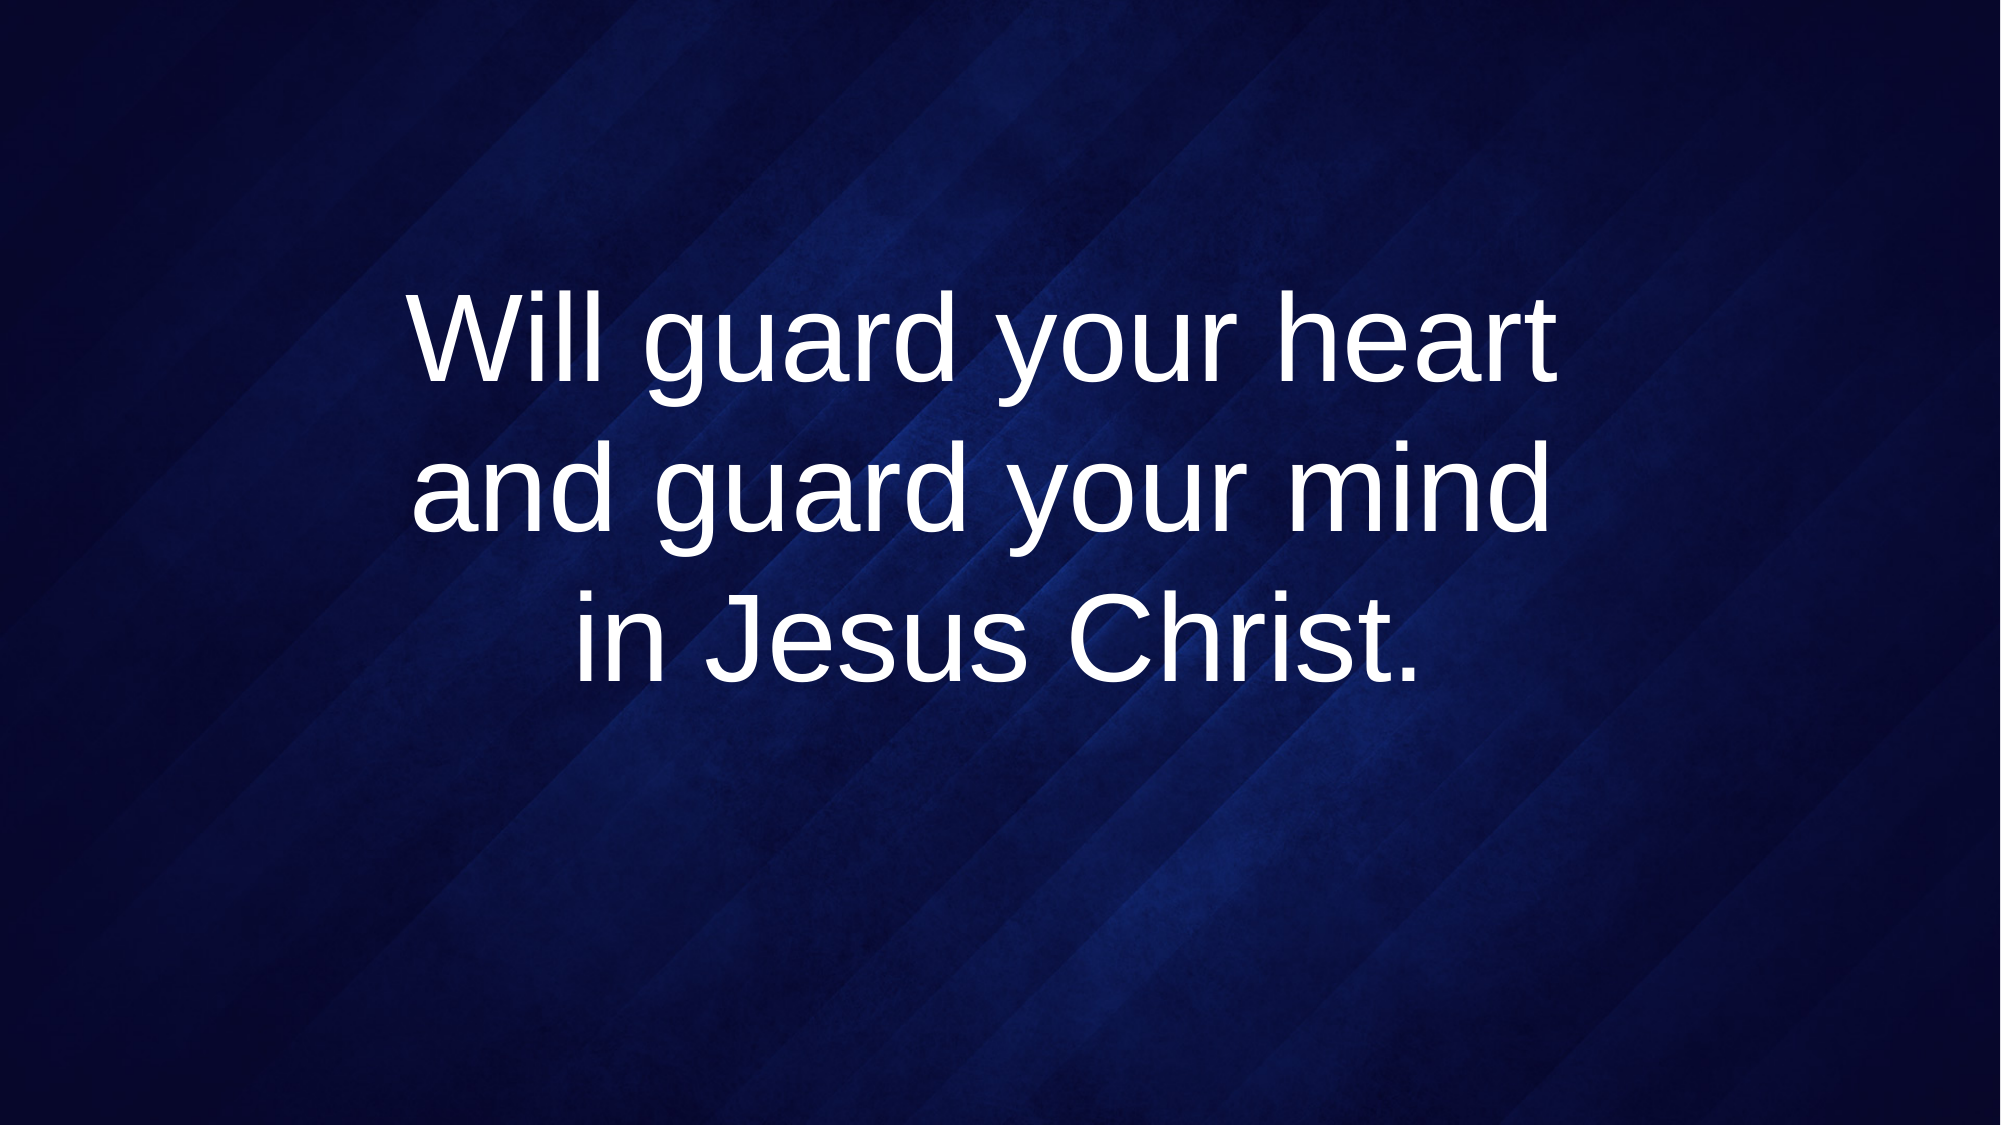

# Will guard your heart and guard your mind in Jesus Christ.